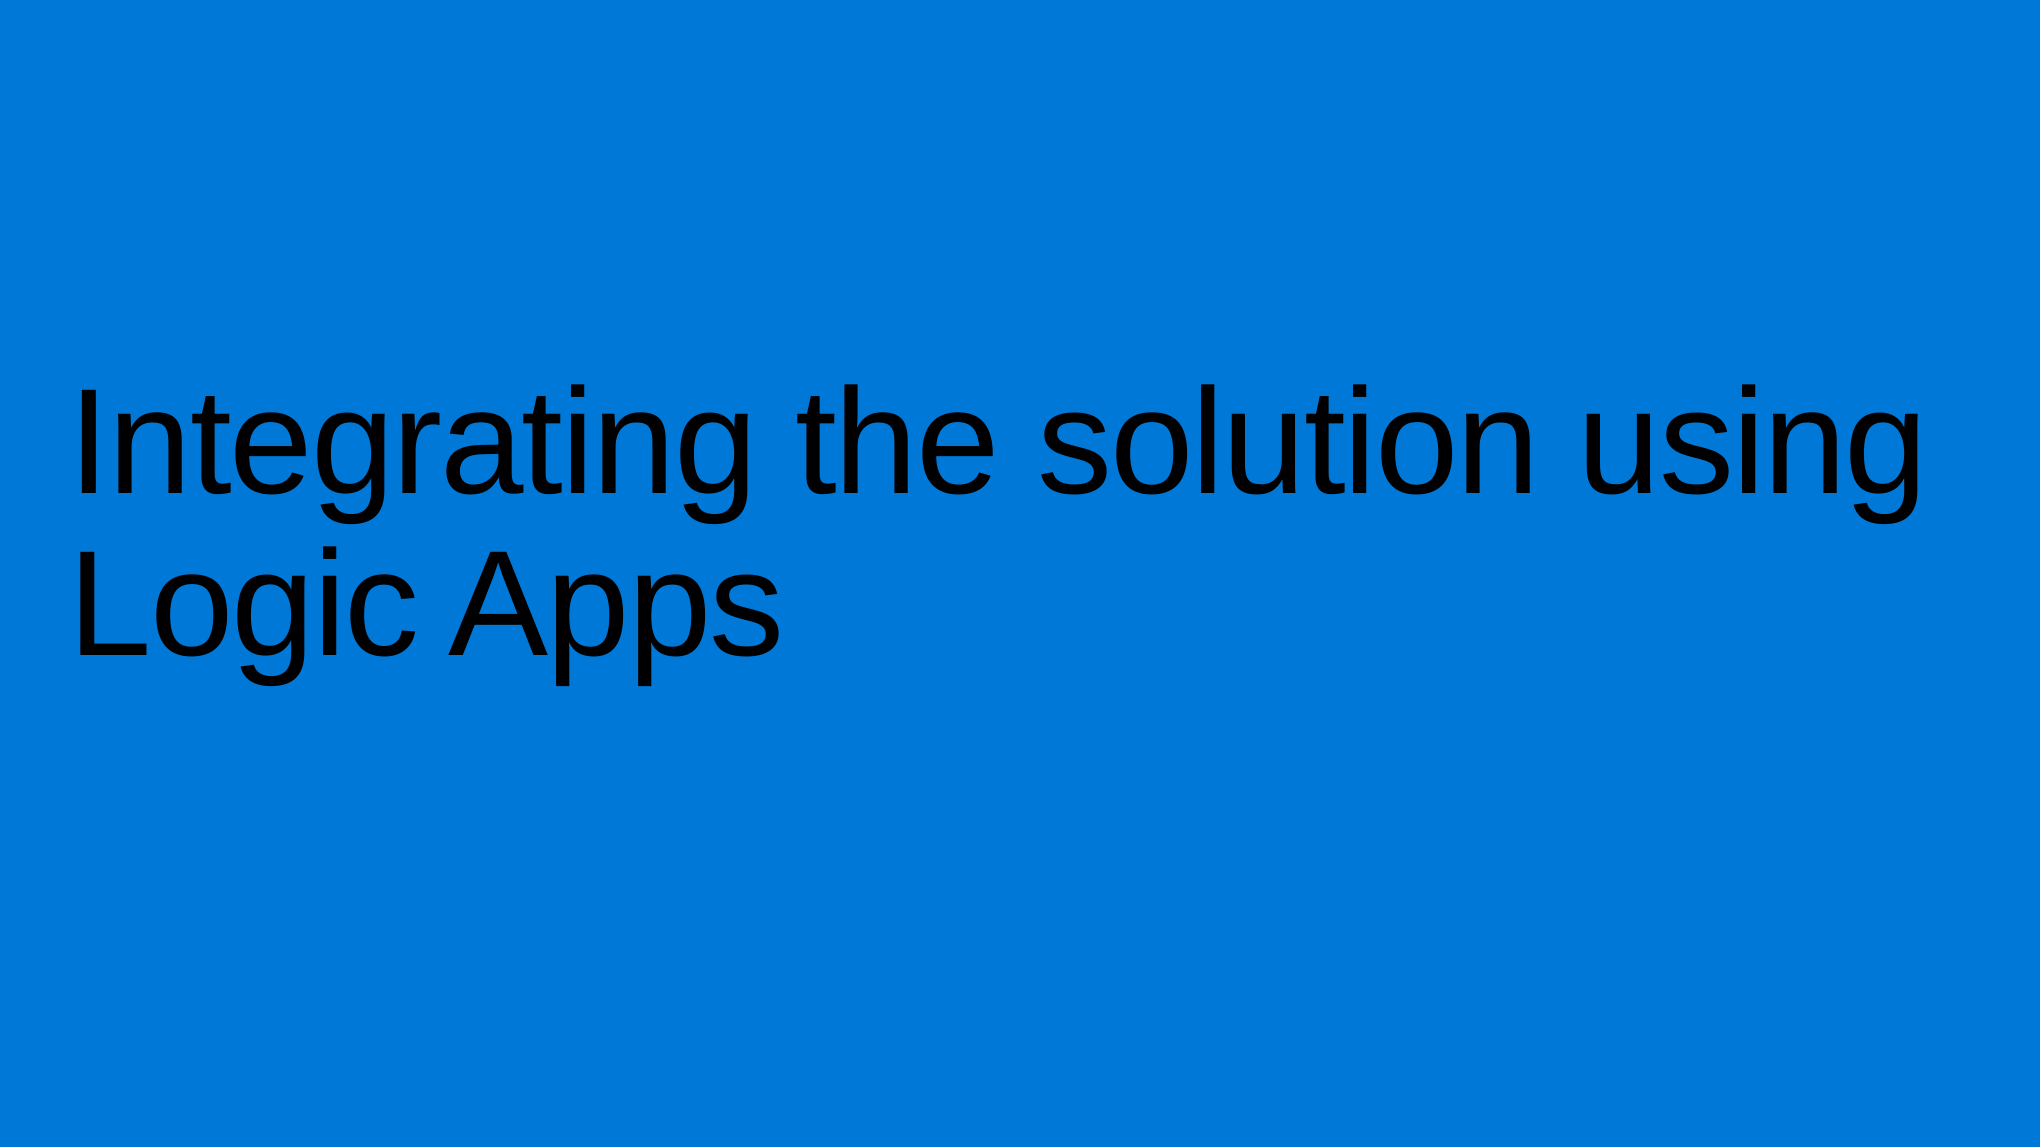

# Integrating the solution using Logic Apps